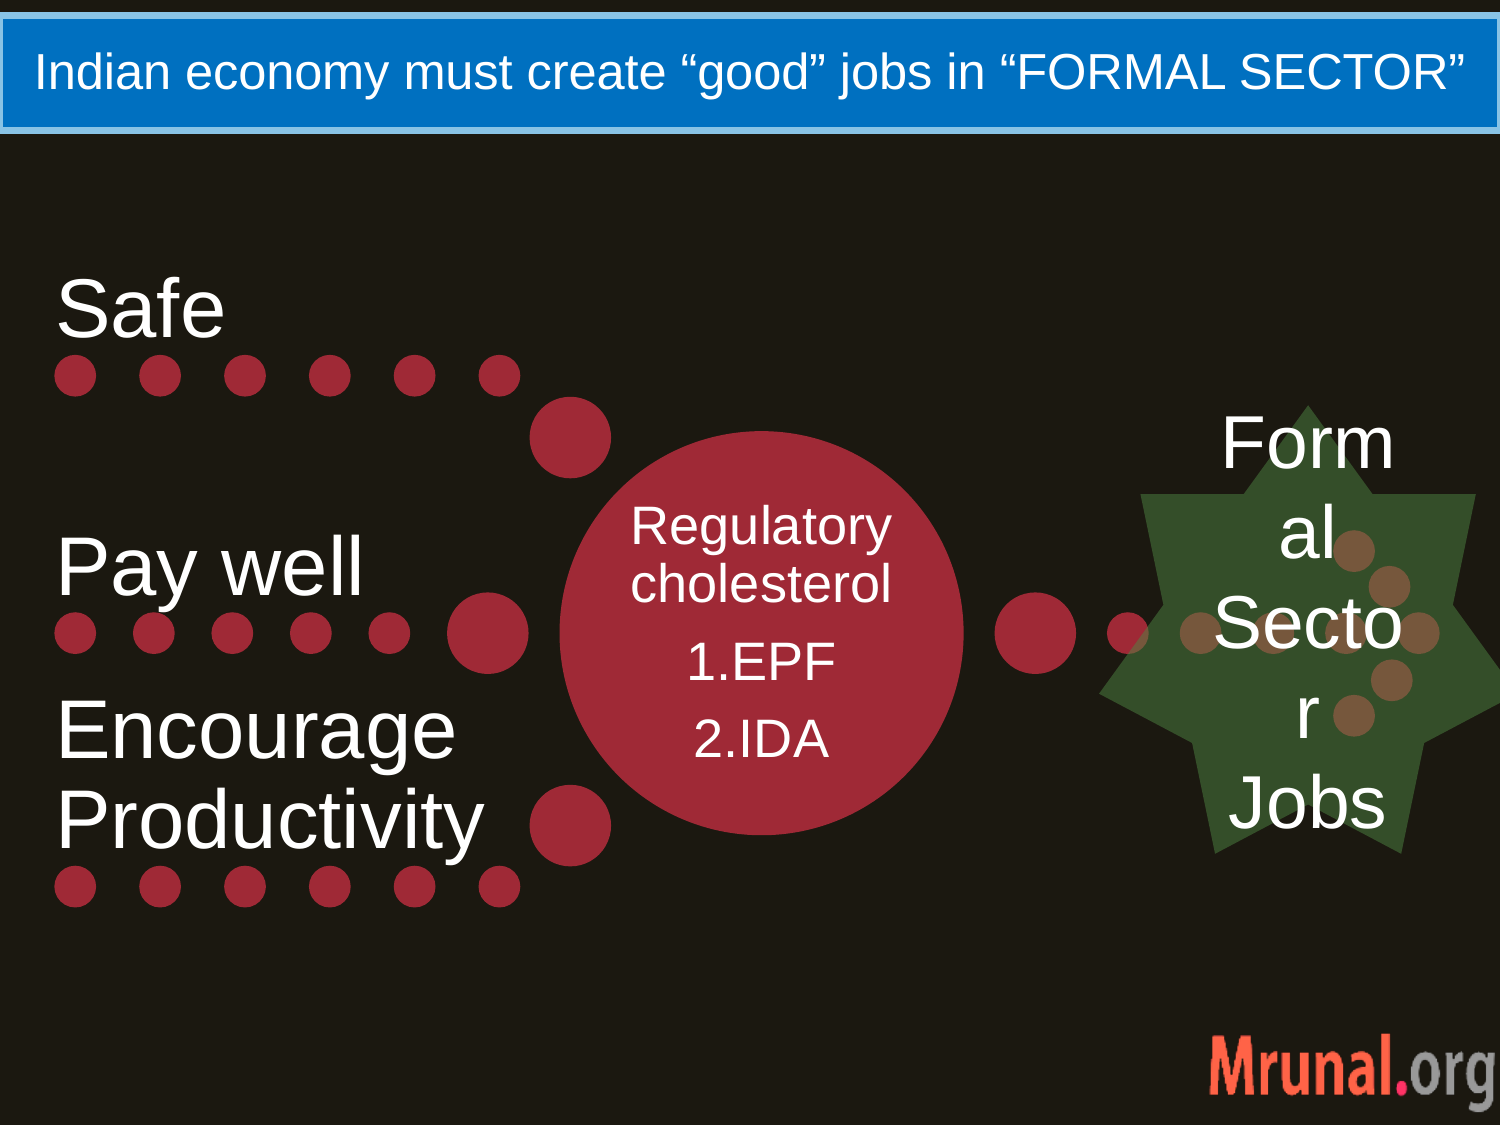

# Indian economy must create “good” jobs in “FORMAL SECTOR”
Regulatory cholesterol
1.EPF
2.IDA
Safe
Pay well
Encourage Productivity
Formal Sector Jobs